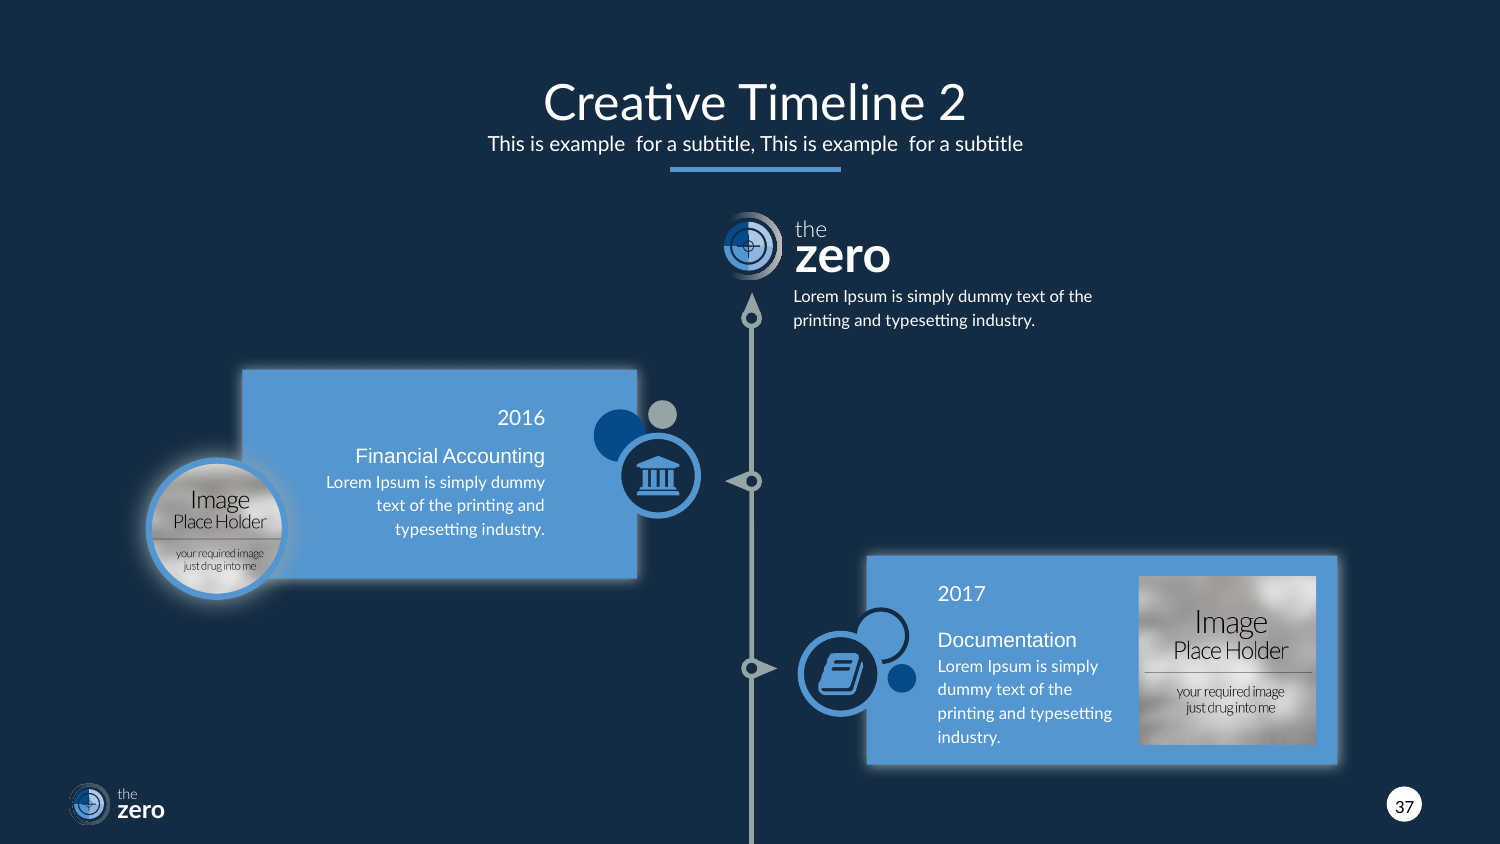

Creative Timeline 2
This is example  for a subtitle, This is example  for a subtitle

the
zero
Lorem Ipsum is simply dummy text of the printing and typesetting industry.

2016
Financial Accounting
Lorem Ipsum is simply dummy text of the printing and typesetting industry.

2017
Documentation
Lorem Ipsum is simply dummy text of the printing and typesetting industry.

the

37
zero